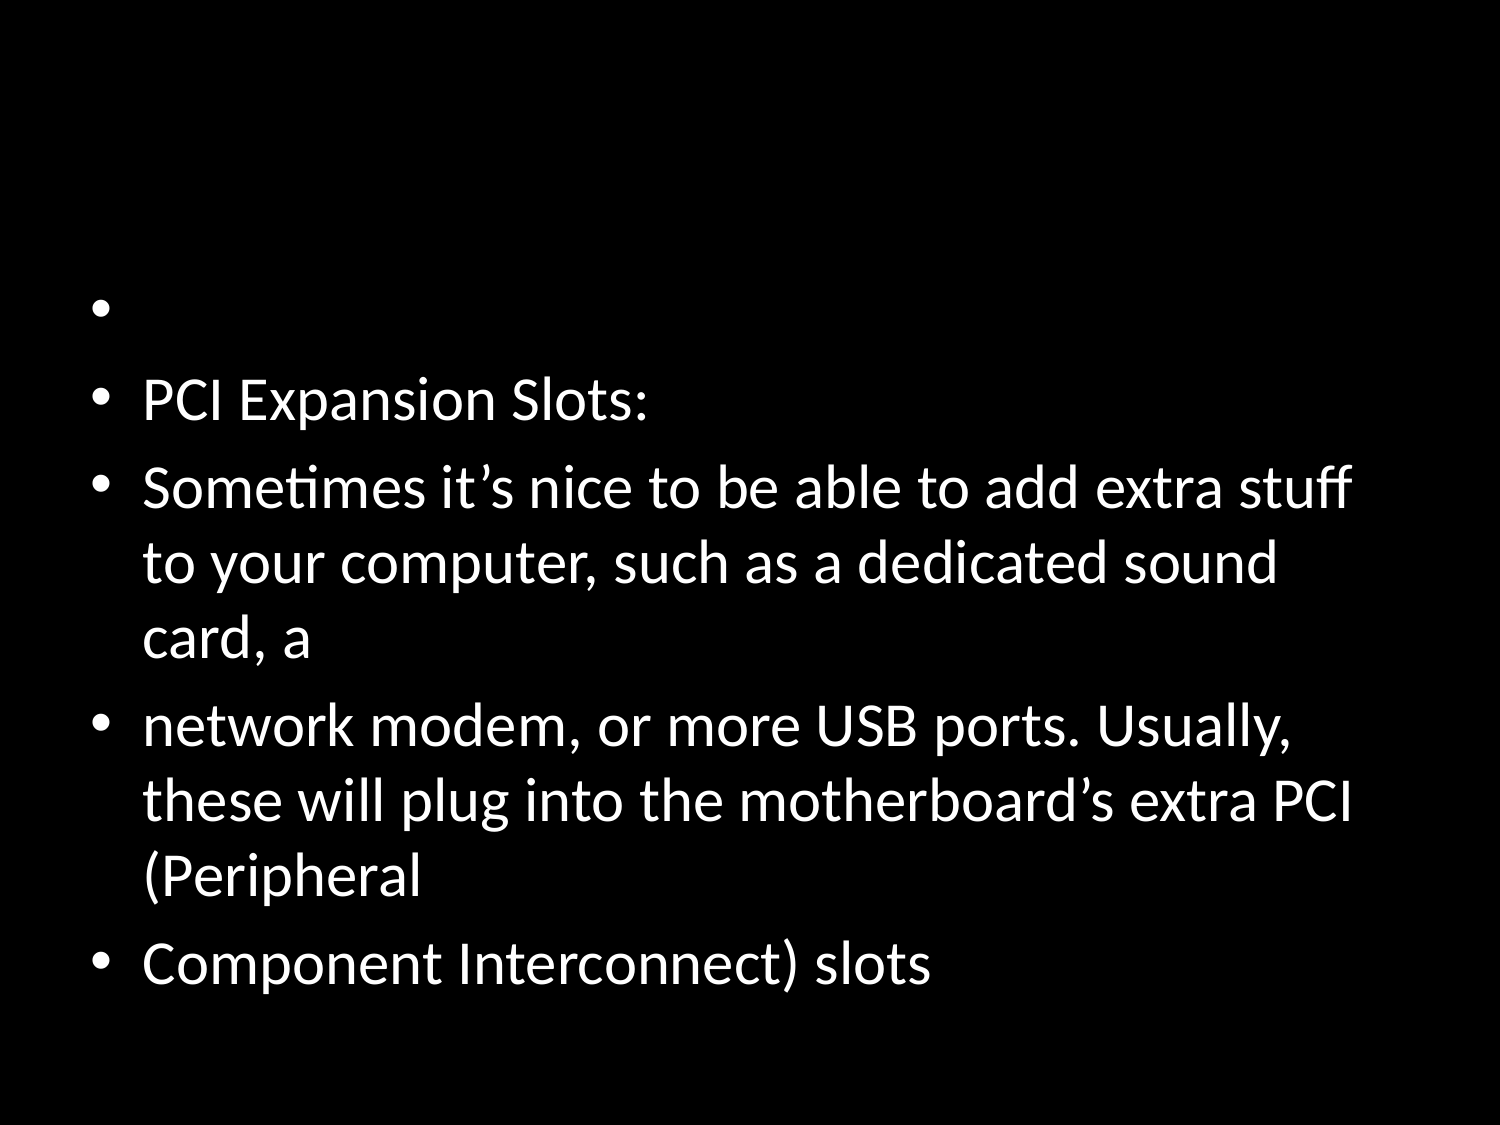

#

PCI Expansion Slots:
Sometimes it’s nice to be able to add extra stuff to your computer, such as a dedicated sound card, a
network modem, or more USB ports. Usually, these will plug into the motherboard’s extra PCI (Peripheral
Component Interconnect) slots